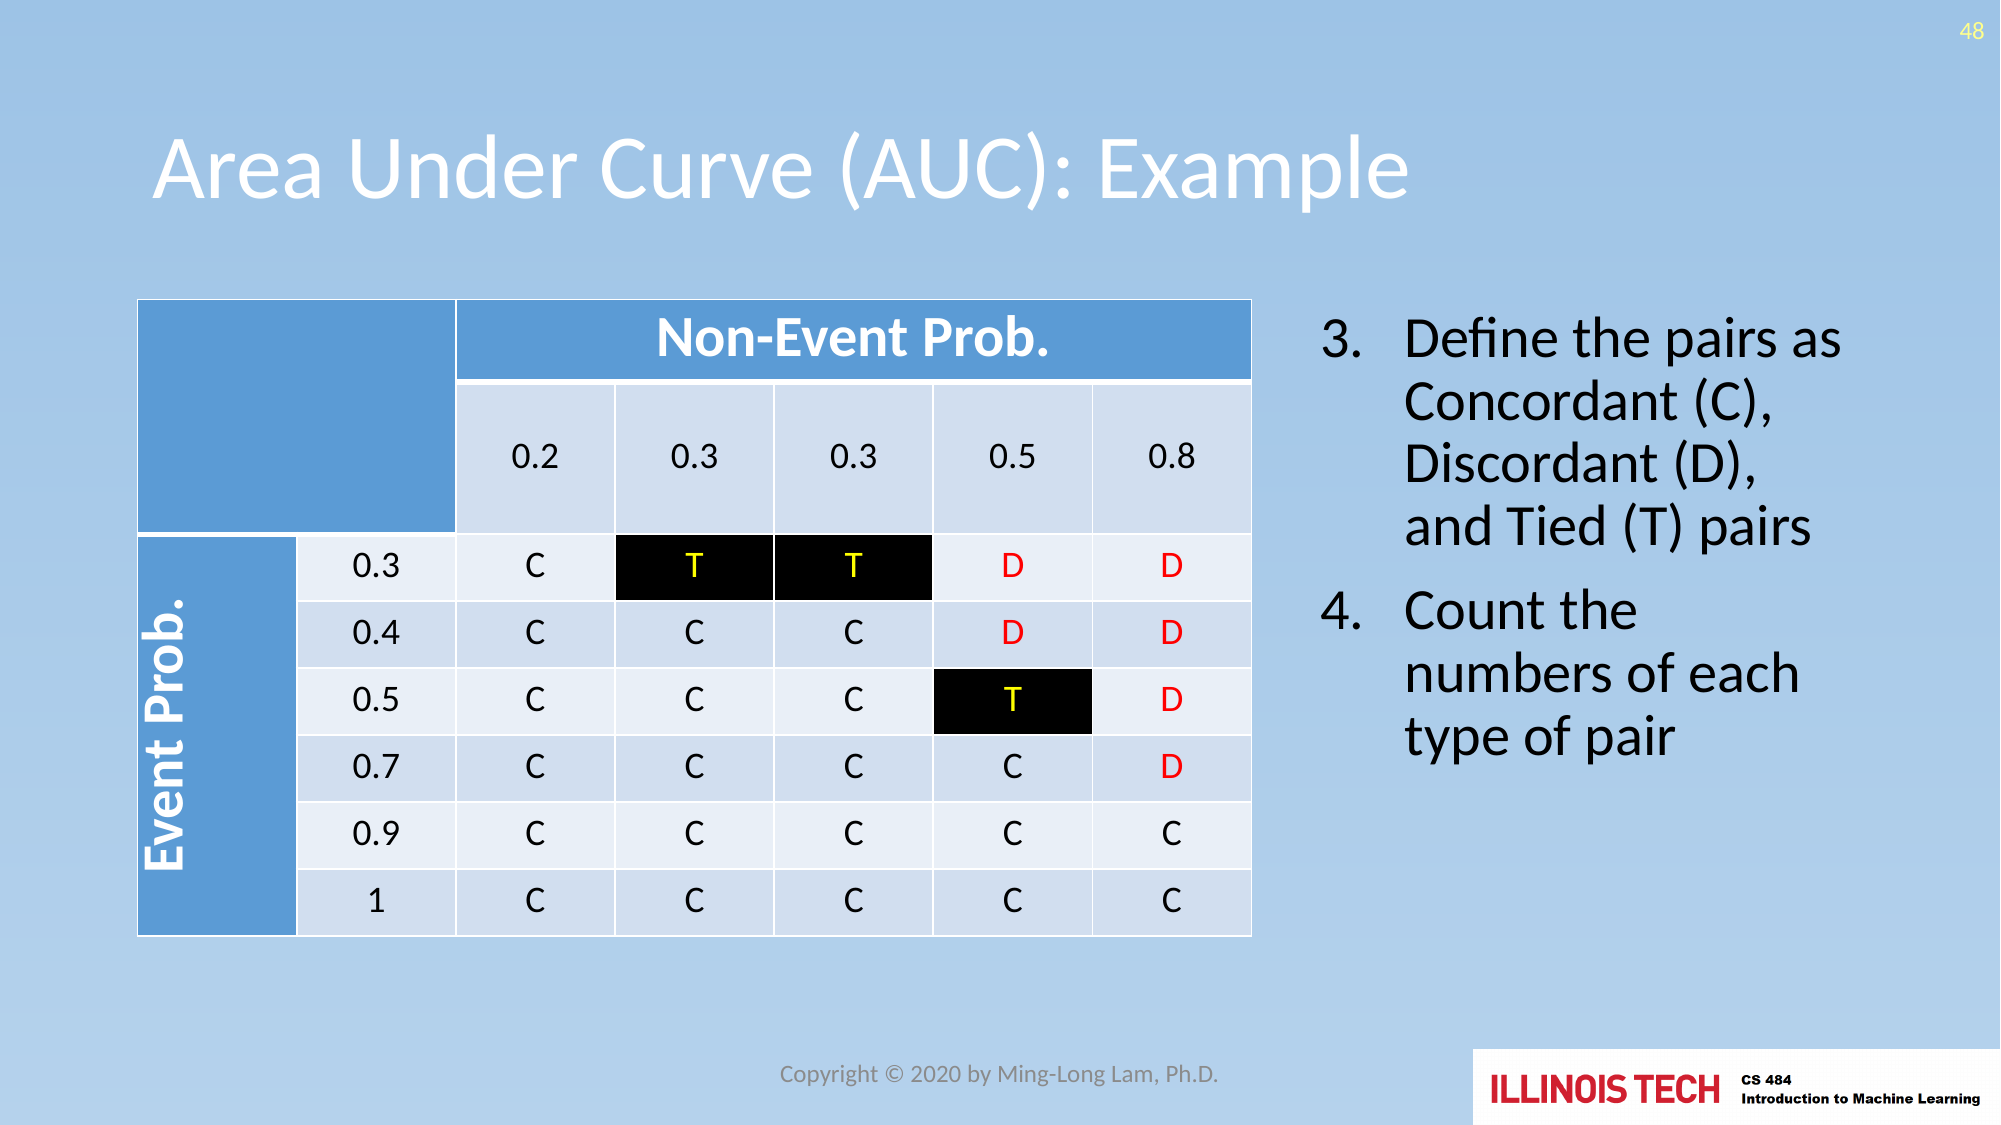

48
# Area Under Curve (AUC): Example
|  |  | Non-Event Prob. |  |  |  |  |
| --- | --- | --- | --- | --- | --- | --- |
|  |  | 0.2 | 0.3 | 0.3 | 0.5 | 0.8 |
| Event Prob. | 0.3 | C | T | T | D | D |
|  | 0.4 | C | C | C | D | D |
|  | 0.5 | C | C | C | T | D |
|  | 0.7 | C | C | C | C | D |
|  | 0.9 | C | C | C | C | C |
|  | 1 | C | C | C | C | C |
Define the pairs as Concordant (C), Discordant (D), and Tied (T) pairs
Count the numbers of each type of pair

Copyright © 2020 by Ming-Long Lam, Ph.D.